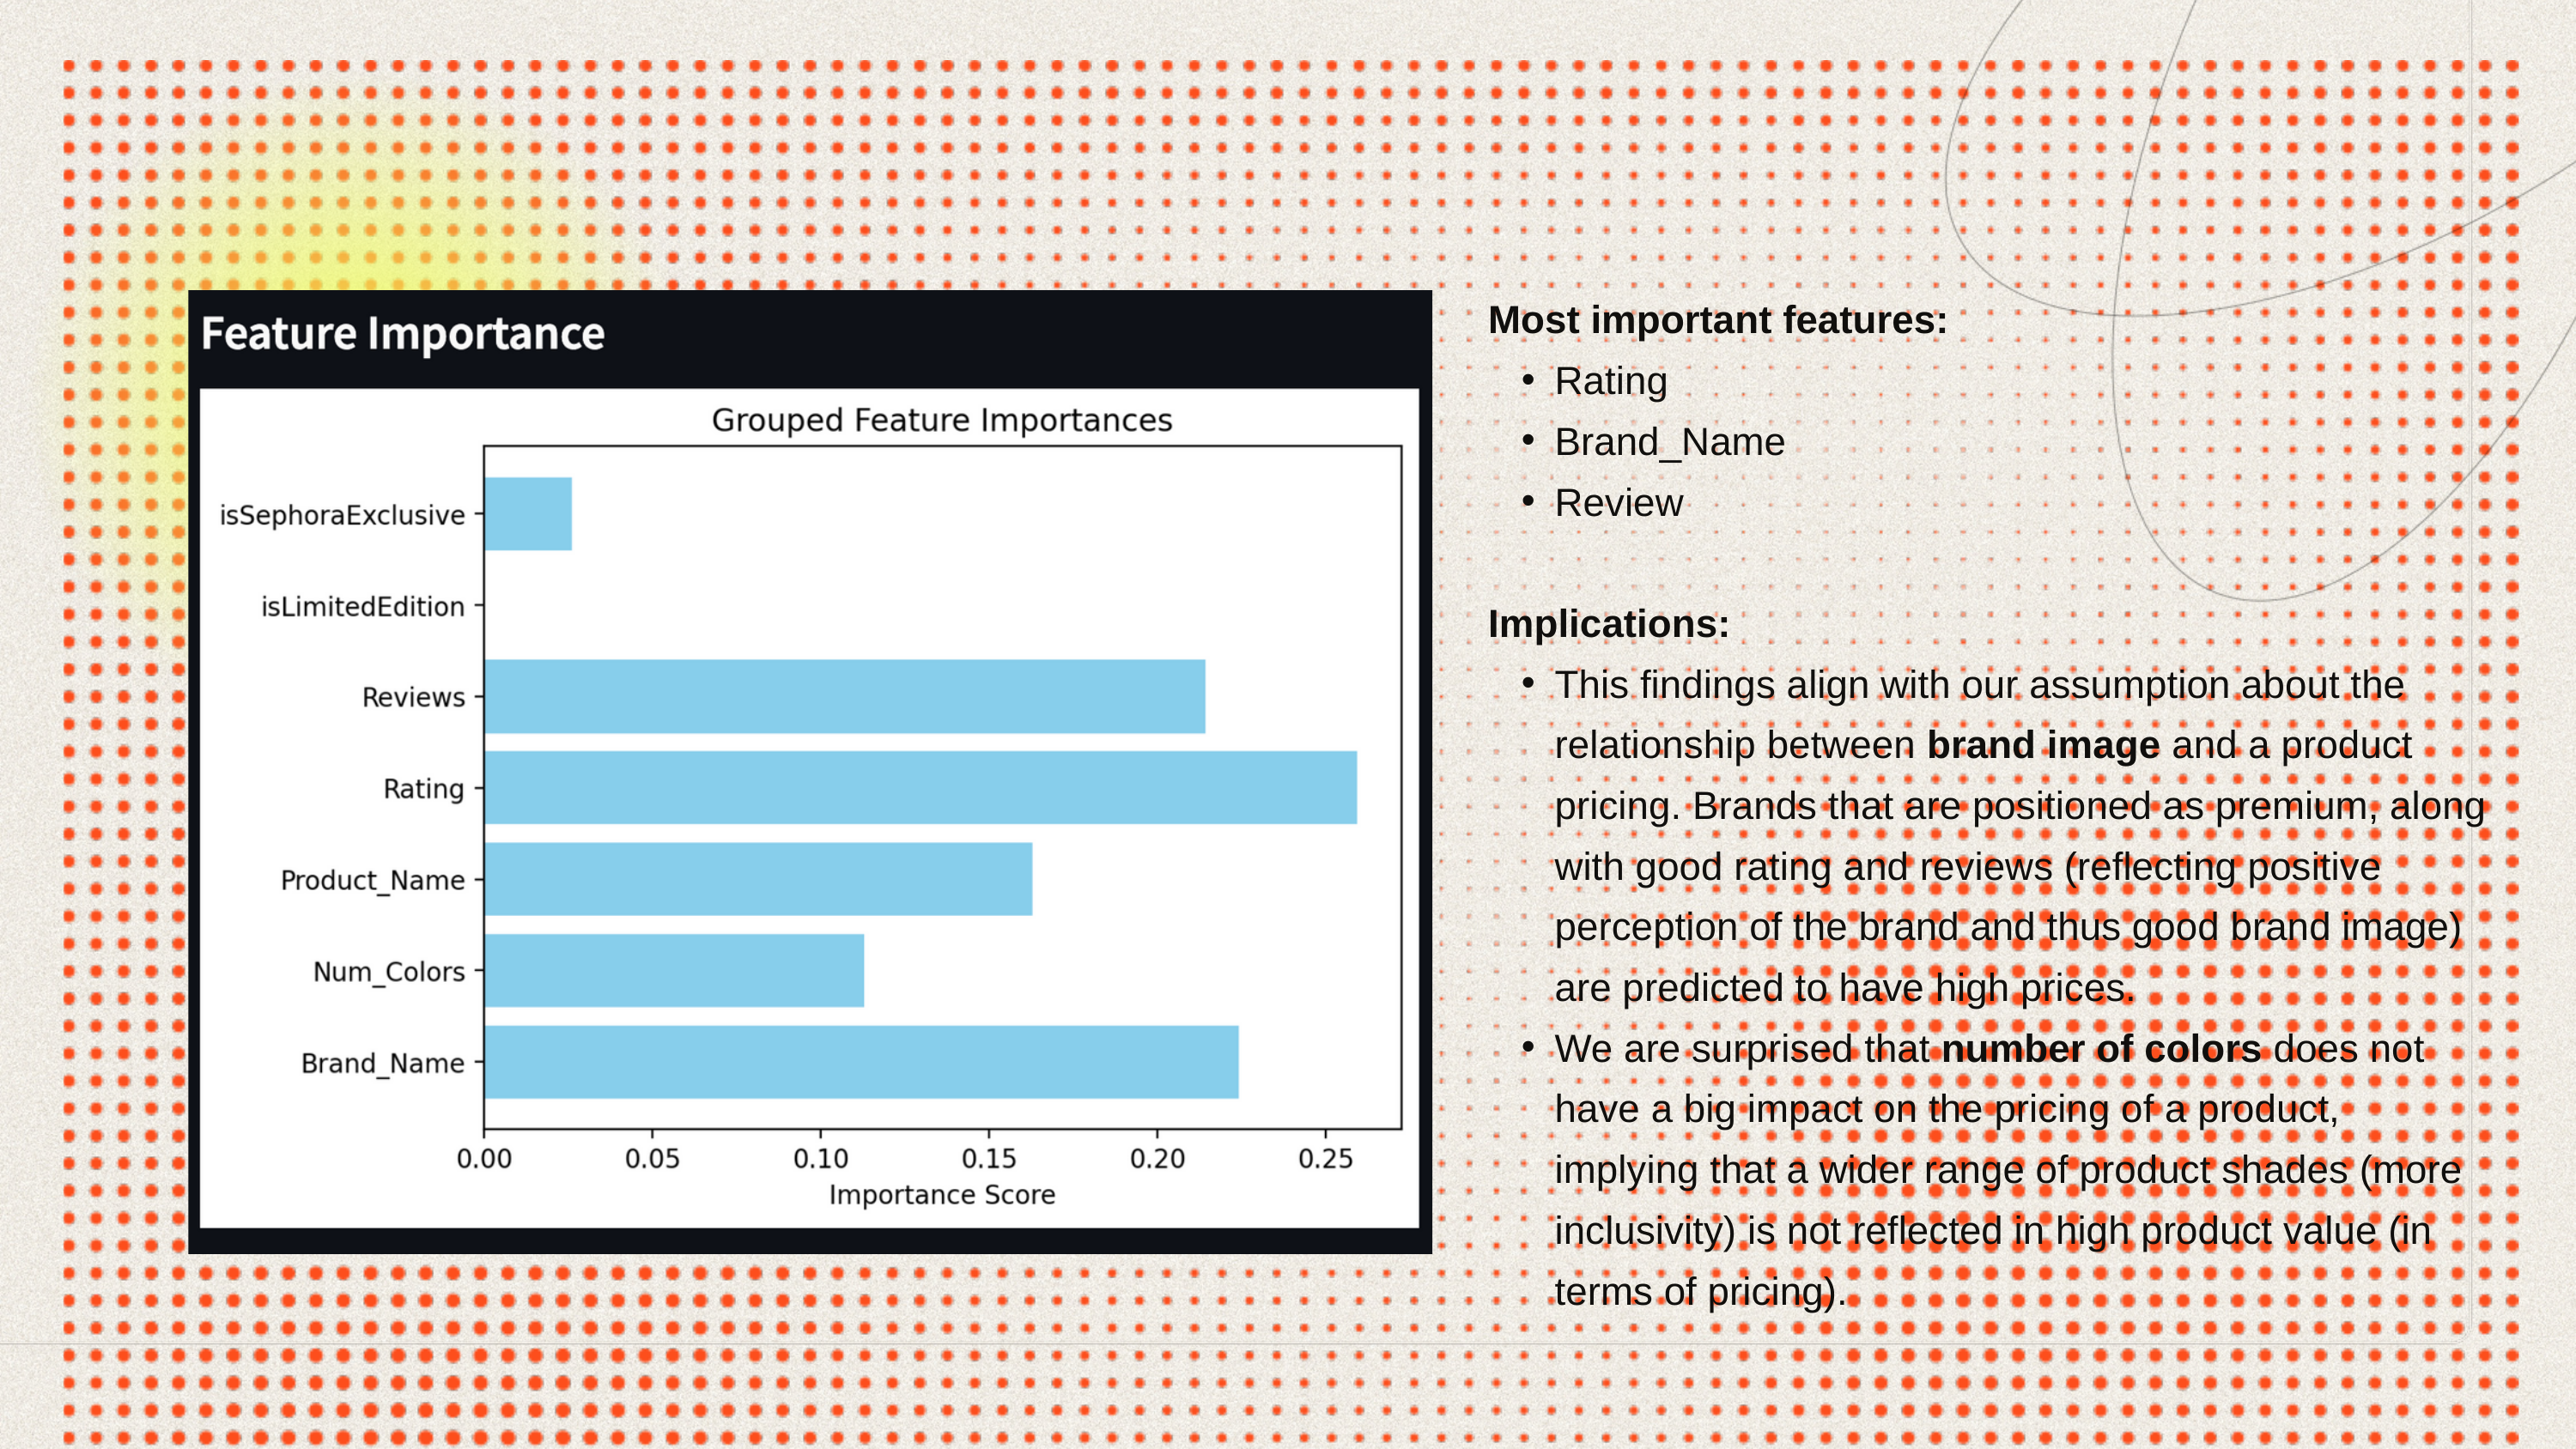

Most important features:
Rating
Brand_Name
Review

Implications:
This findings align with our assumption about the relationship between brand image and a product pricing. Brands that are positioned as premium, along with good rating and reviews (reflecting positive perception of the brand and thus good brand image) are predicted to have high prices.
We are surprised that number of colors does not have a big impact on the pricing of a product, implying that a wider range of product shades (more inclusivity) is not reflected in high product value (in terms of pricing).